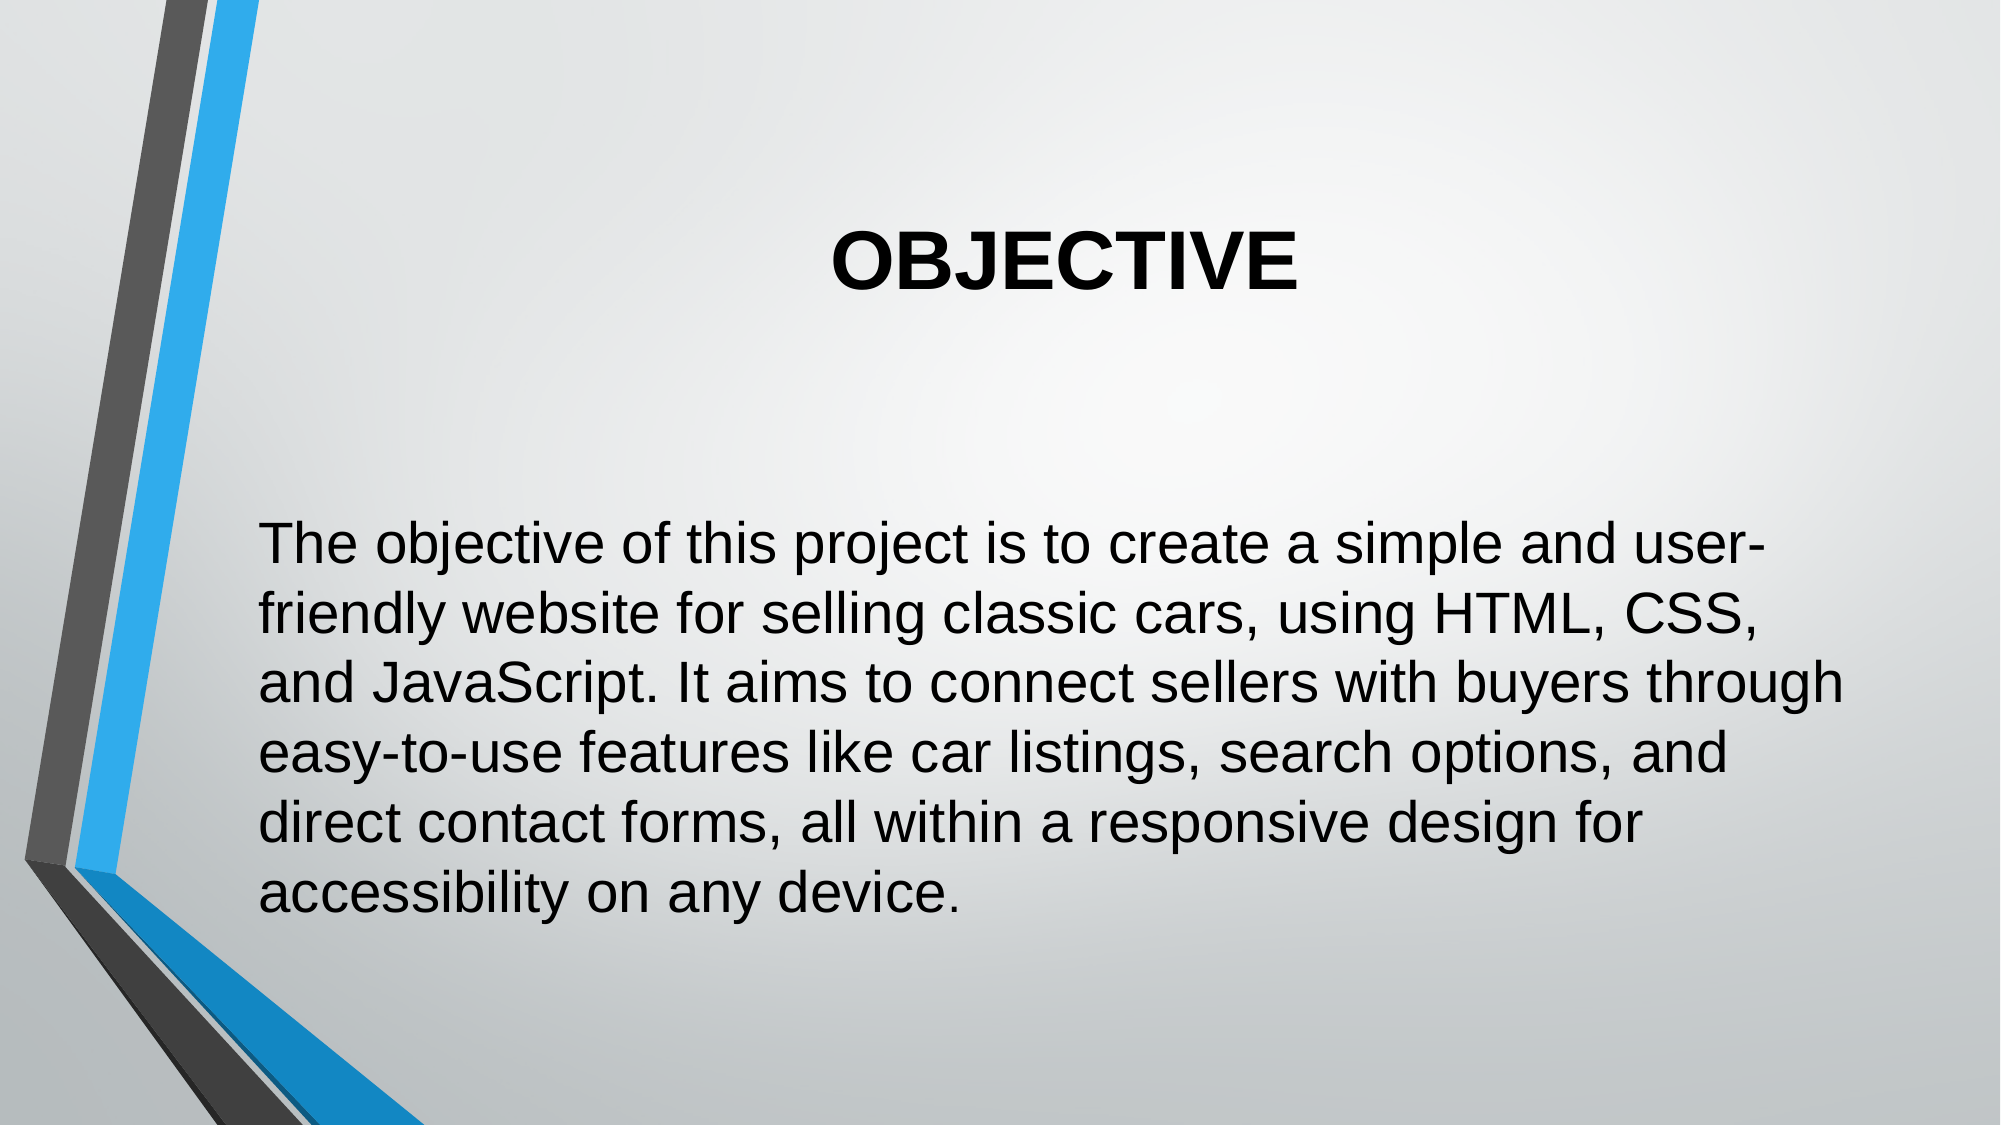

# OBJECTIVE
The objective of this project is to create a simple and user-friendly website for selling classic cars, using HTML, CSS, and JavaScript. It aims to connect sellers with buyers through easy-to-use features like car listings, search options, and direct contact forms, all within a responsive design for accessibility on any device.